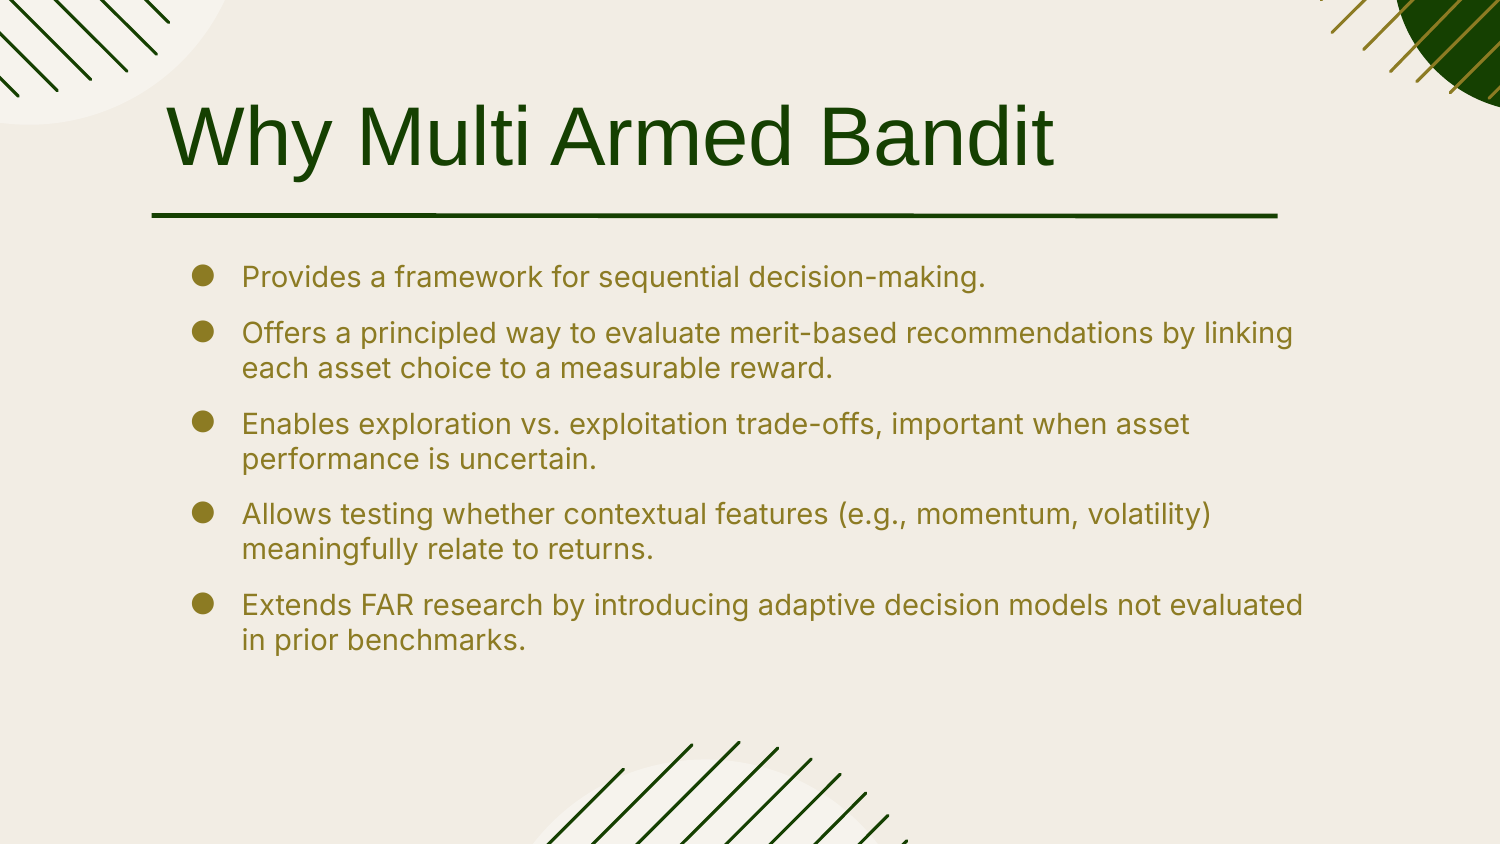

# Why Multi Armed Bandit
Provides a framework for sequential decision-making.
Offers a principled way to evaluate merit-based recommendations by linking each asset choice to a measurable reward.
Enables exploration vs. exploitation trade-offs, important when asset performance is uncertain.
Allows testing whether contextual features (e.g., momentum, volatility) meaningfully relate to returns.
Extends FAR research by introducing adaptive decision models not evaluated in prior benchmarks.